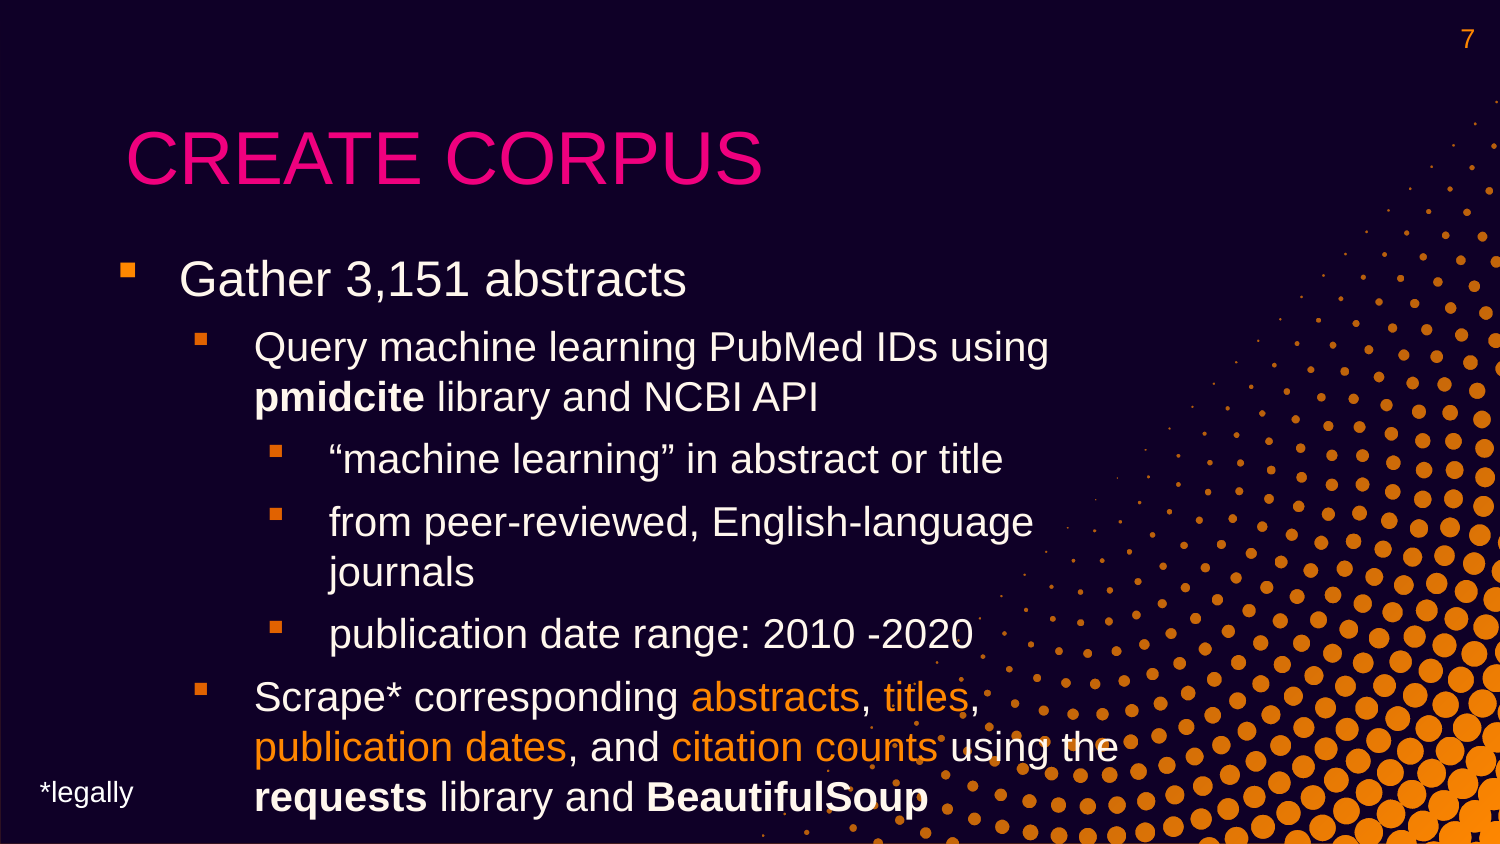

7
# CREATE CORPUS
Gather 3,151 abstracts
Query machine learning PubMed IDs using pmidcite library and NCBI API
“machine learning” in abstract or title
from peer-reviewed, English-language journals
publication date range: 2010 -2020
Scrape* corresponding abstracts, titles, publication dates, and citation counts using the requests library and BeautifulSoup
*legally